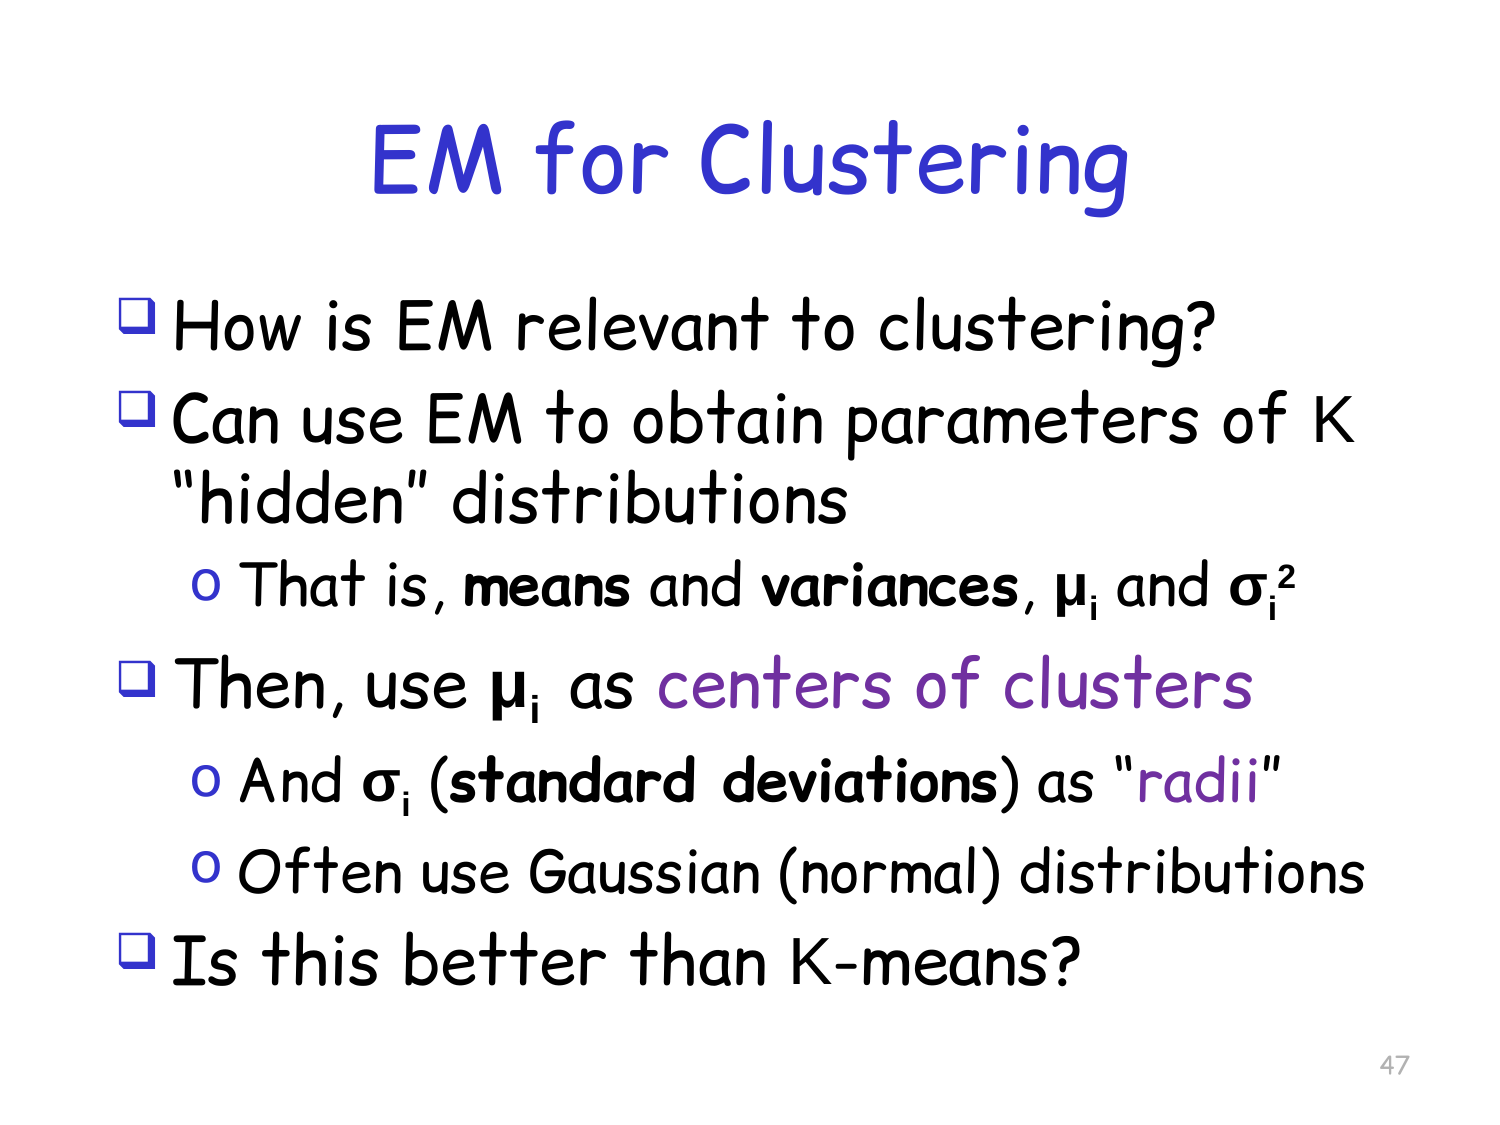

# EM for Clustering
How is EM relevant to clustering?
Can use EM to obtain parameters of K  “hidden” distributions
That is, means and variances, μi and σi2
Then, use μi as centers of clusters
And σi (standard deviations) as “radii”
Often use Gaussian (normal) distributions
Is this better than K-means?
47